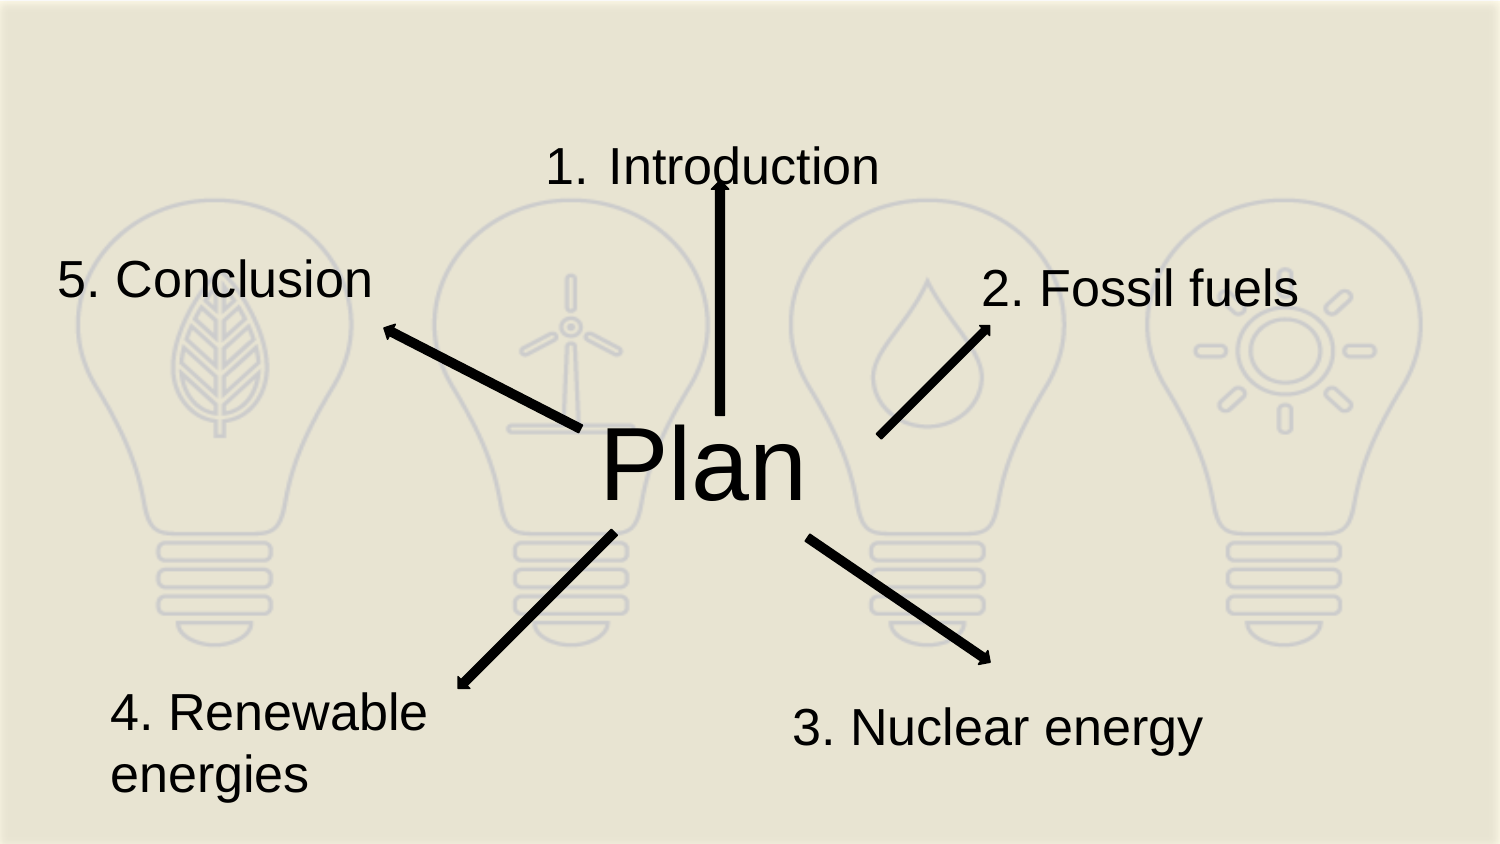

Introduction

5. Conclusion
2. Fossil fuels

# Plan

4. Renewable energies
3. Nuclear energy